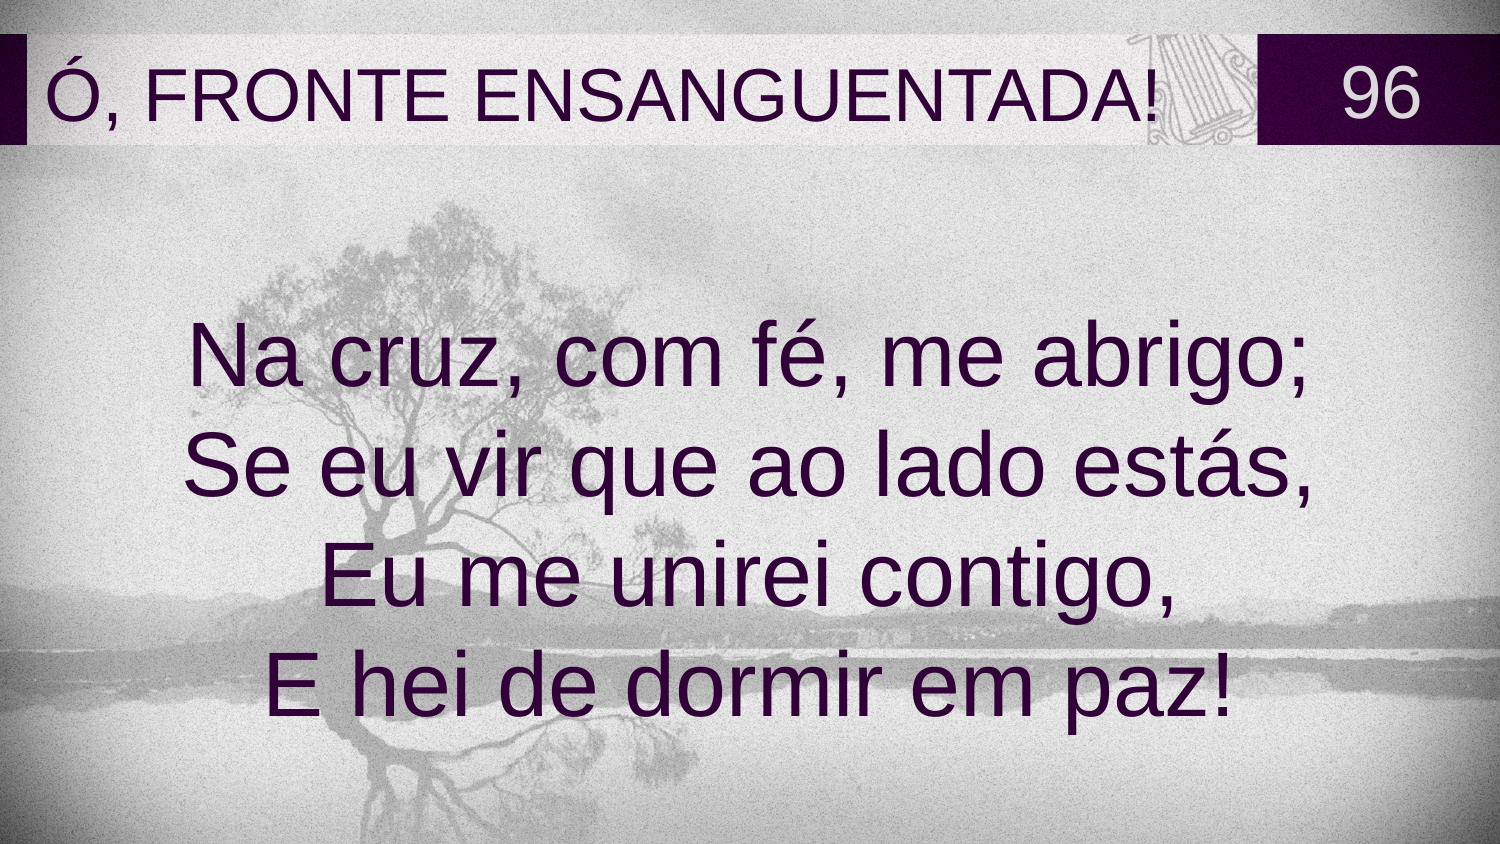

# Ó, FRONTE ENSANGUENTADA!
96
Na cruz, com fé, me abrigo;
Se eu vir que ao lado estás,
Eu me unirei contigo,
E hei de dormir em paz!